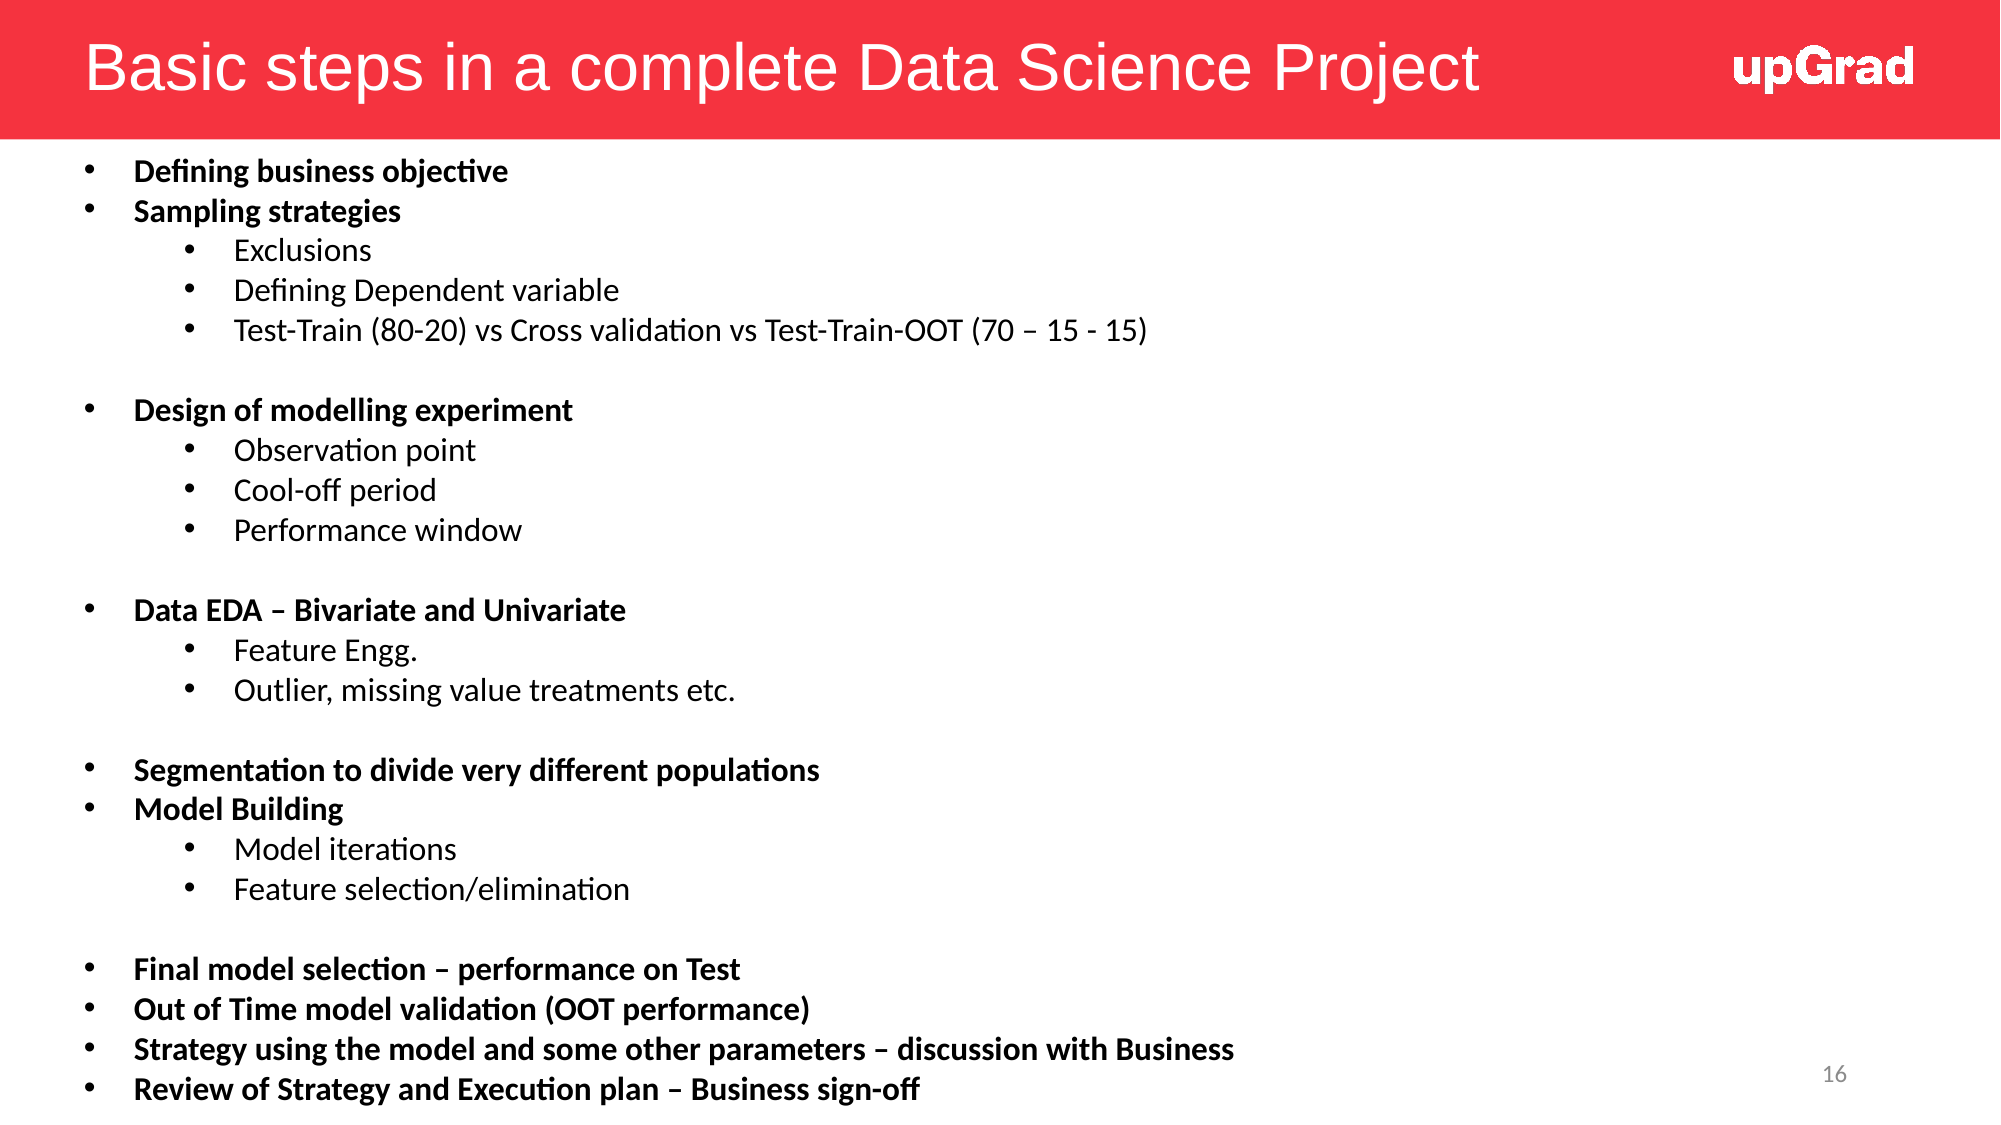

# Basic steps in a complete Data Science Project
Defining business objective
Sampling strategies
Exclusions
Defining Dependent variable
Test-Train (80-20) vs Cross validation vs Test-Train-OOT (70 – 15 - 15)

Design of modelling experiment
Observation point
Cool-off period
Performance window

Data EDA – Bivariate and Univariate
Feature Engg.
Outlier, missing value treatments etc.

Segmentation to divide very different populations
Model Building
Model iterations
Feature selection/elimination

Final model selection – performance on Test
Out of Time model validation (OOT performance)
Strategy using the model and some other parameters – discussion with Business
Review of Strategy and Execution plan – Business sign-off

16